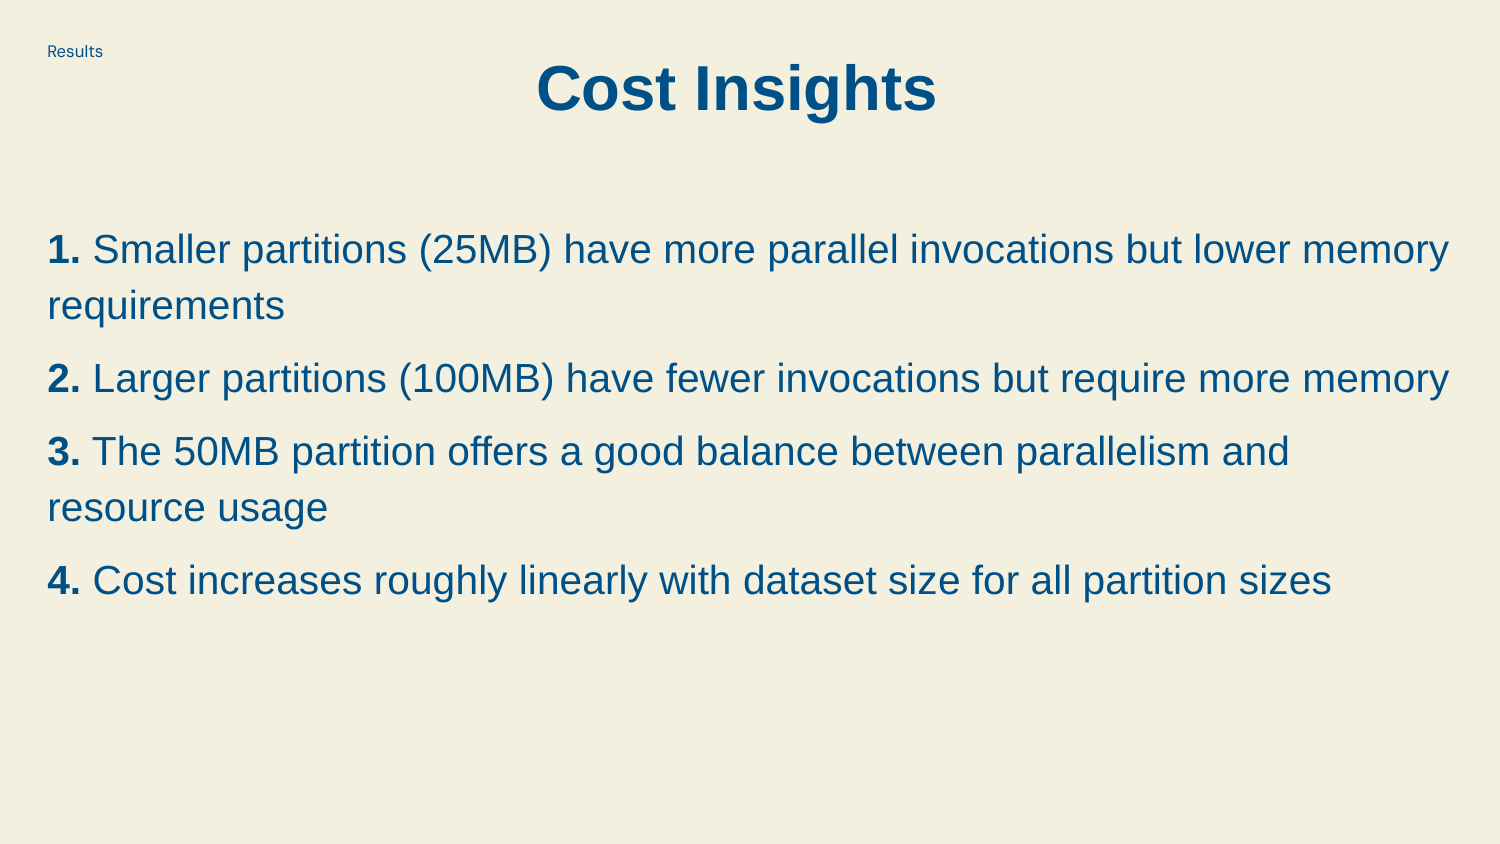

Cost Insights
Results
1. Smaller partitions (25MB) have more parallel invocations but lower memory requirements
2. Larger partitions (100MB) have fewer invocations but require more memory
3. The 50MB partition offers a good balance between parallelism and resource usage
4. Cost increases roughly linearly with dataset size for all partition sizes